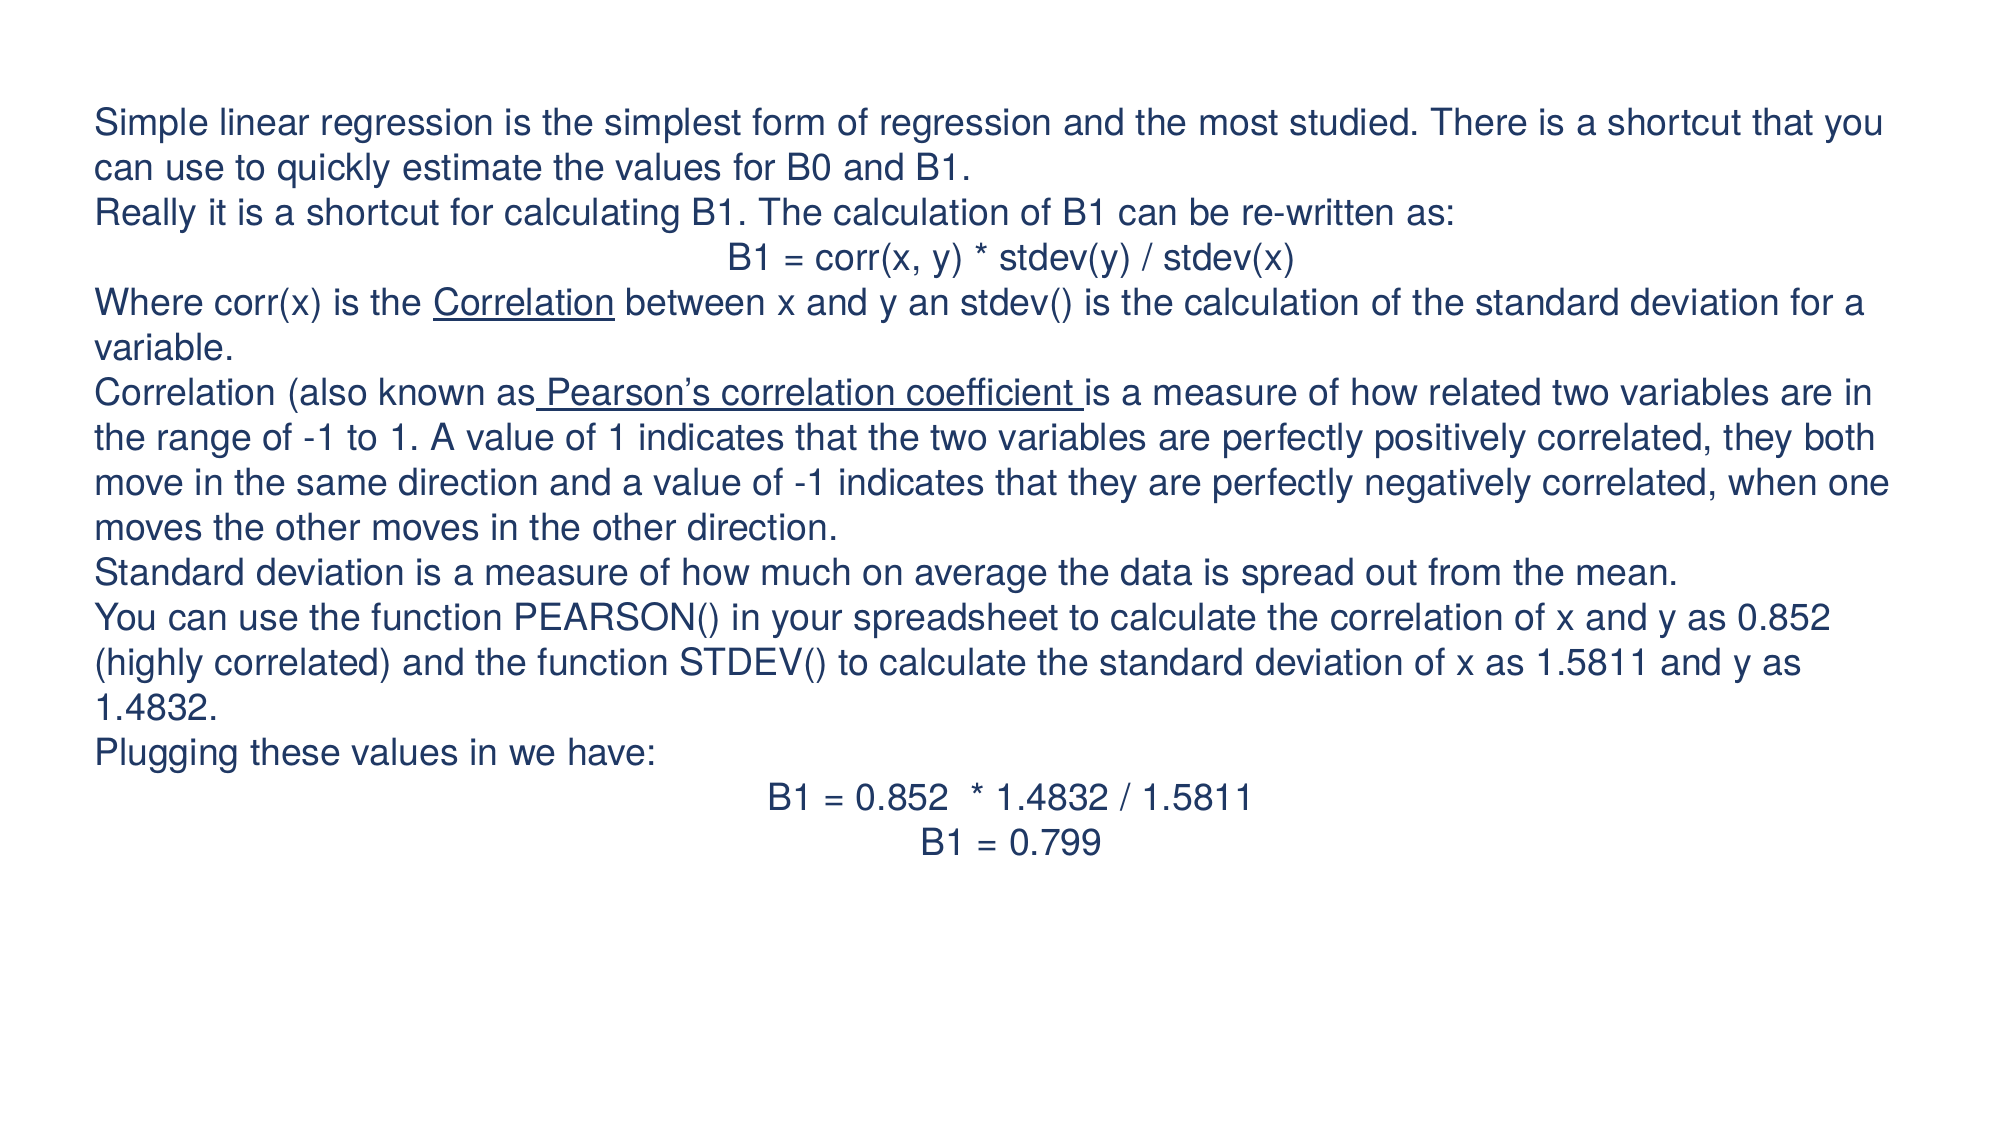

Simple linear regression is the simplest form of regression and the most studied. There is a shortcut that you can use to quickly estimate the values for B0 and B1.
Really it is a shortcut for calculating B1. The calculation of B1 can be re-written as:
B1 = corr(x, y) * stdev(y) / stdev(x)
Where corr(x) is the Correlation between x and y an stdev() is the calculation of the standard deviation for a variable.
Correlation (also known as Pearson’s correlation coefficient is a measure of how related two variables are in the range of -1 to 1. A value of 1 indicates that the two variables are perfectly positively correlated, they both move in the same direction and a value of -1 indicates that they are perfectly negatively correlated, when one moves the other moves in the other direction.
Standard deviation is a measure of how much on average the data is spread out from the mean.
You can use the function PEARSON() in your spreadsheet to calculate the correlation of x and y as 0.852 (highly correlated) and the function STDEV() to calculate the standard deviation of x as 1.5811 and y as 1.4832.
Plugging these values in we have:
B1 = 0.852  * 1.4832 / 1.5811
B1 = 0.799